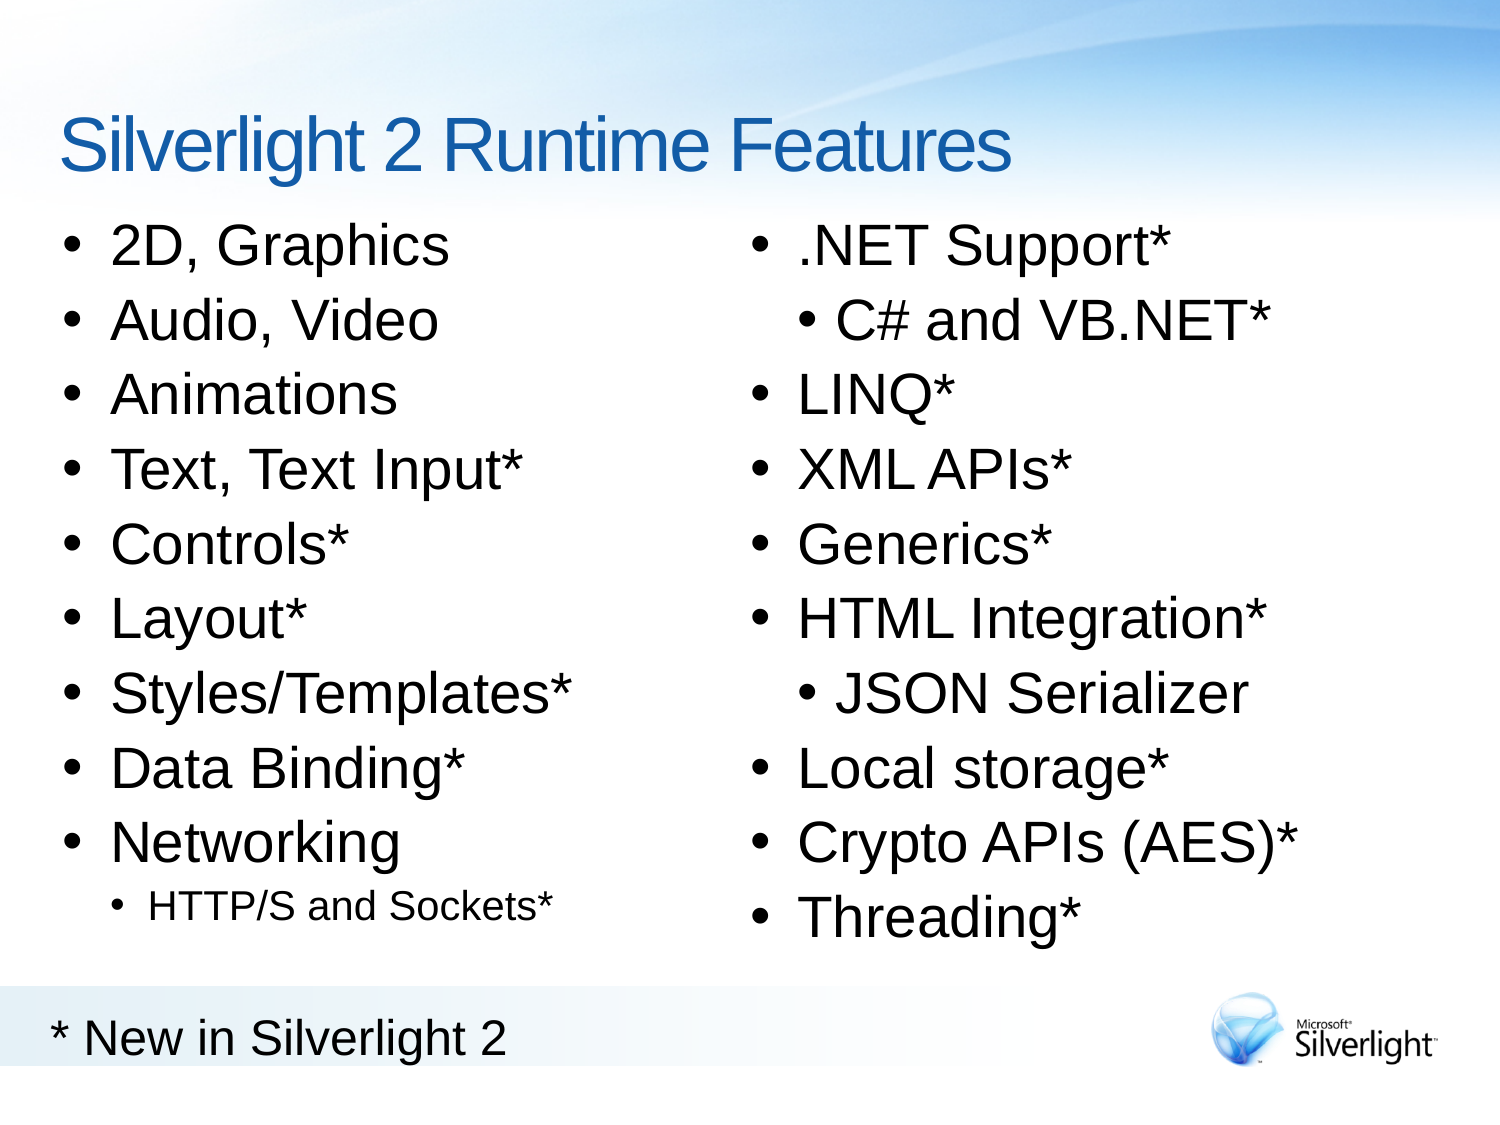

# Silverlight 2 Runtime Features
2D, Graphics
Audio, Video
Animations
Text, Text Input*
Controls*
Layout*
Styles/Templates*
Data Binding*
Networking
HTTP/S and Sockets*
.NET Support*
C# and VB.NET*
LINQ*
XML APIs*
Generics*
HTML Integration*
JSON Serializer
Local storage*
Crypto APIs (AES)*
Threading*
* New in Silverlight 2